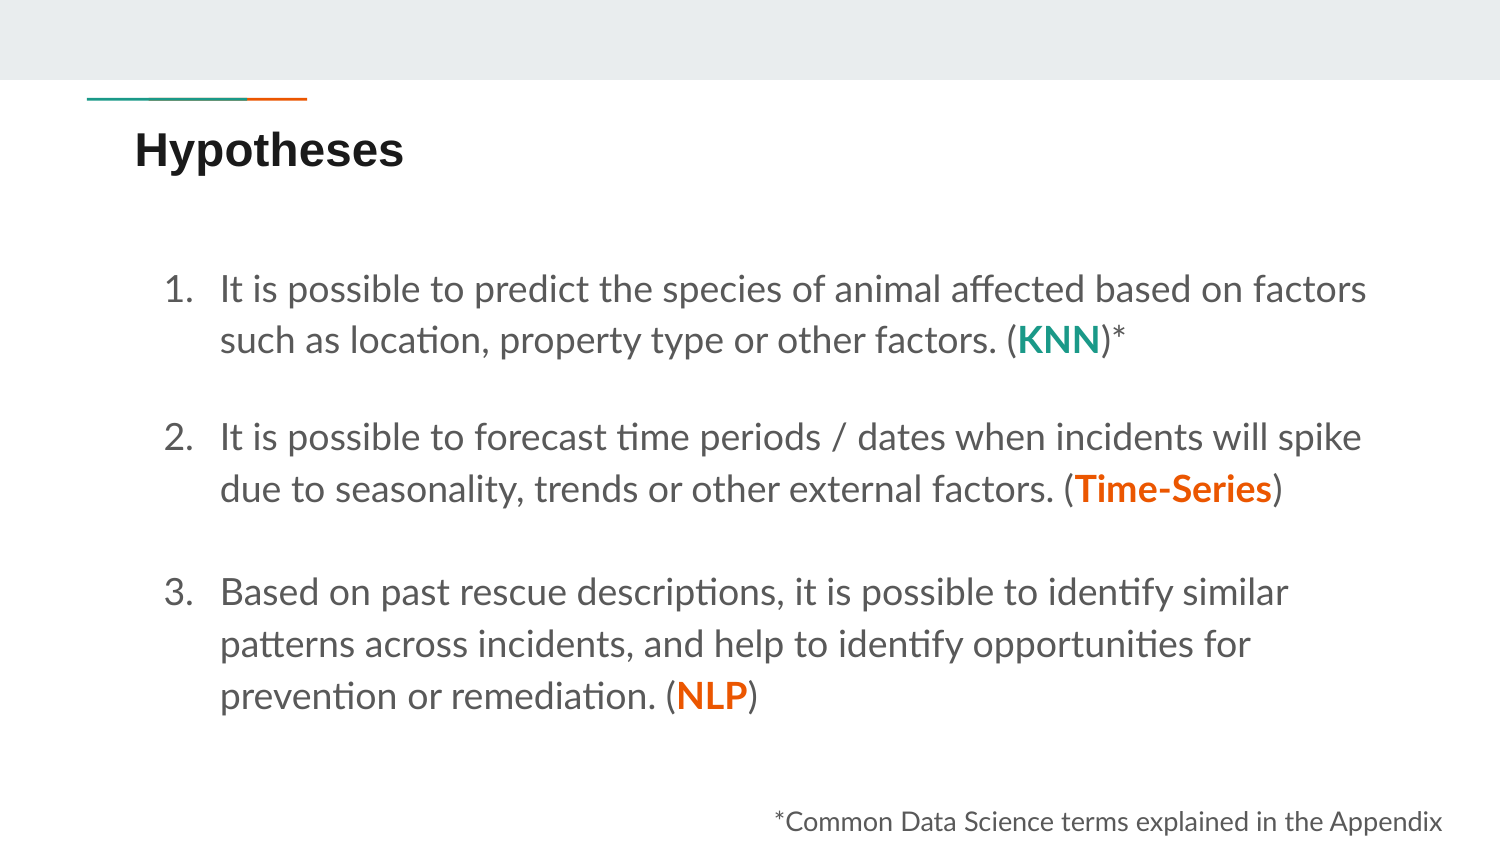

# Hypotheses
It is possible to predict the species of animal affected based on factors such as location, property type or other factors. (KNN)*
It is possible to forecast time periods / dates when incidents will spike due to seasonality, trends or other external factors. (Time-Series)
Based on past rescue descriptions, it is possible to identify similar patterns across incidents, and help to identify opportunities for prevention or remediation. (NLP)
*Common Data Science terms explained in the Appendix